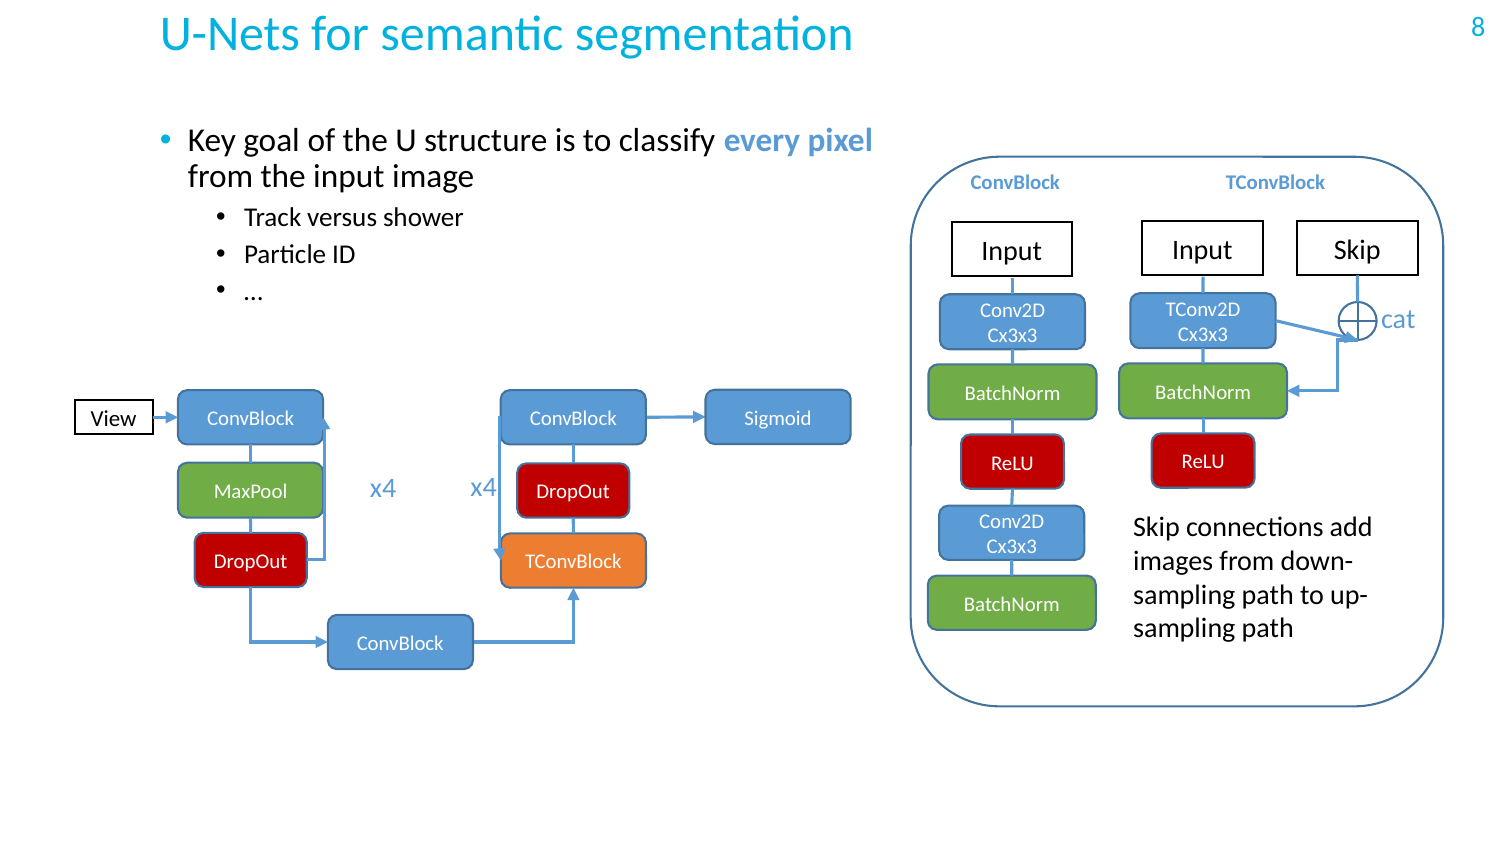

U-Nets for semantic segmentation
Key goal of the U structure is to classify every pixel from the input image
Track versus shower
Particle ID
…
ConvBlock                                   TConvBlock           .

Input
Skip
Input
TConv2D
Cx3x3
cat
Conv2D
Cx3x3

BatchNorm
BatchNorm
Sigmoid
ConvBlock
ConvBlock
View
ReLU
ReLU
x4
x4
MaxPool
DropOut
Skip connections add images from down-sampling path to up-sampling path
Conv2D
Cx3x3
DropOut
TConvBlock
BatchNorm
ConvBlock